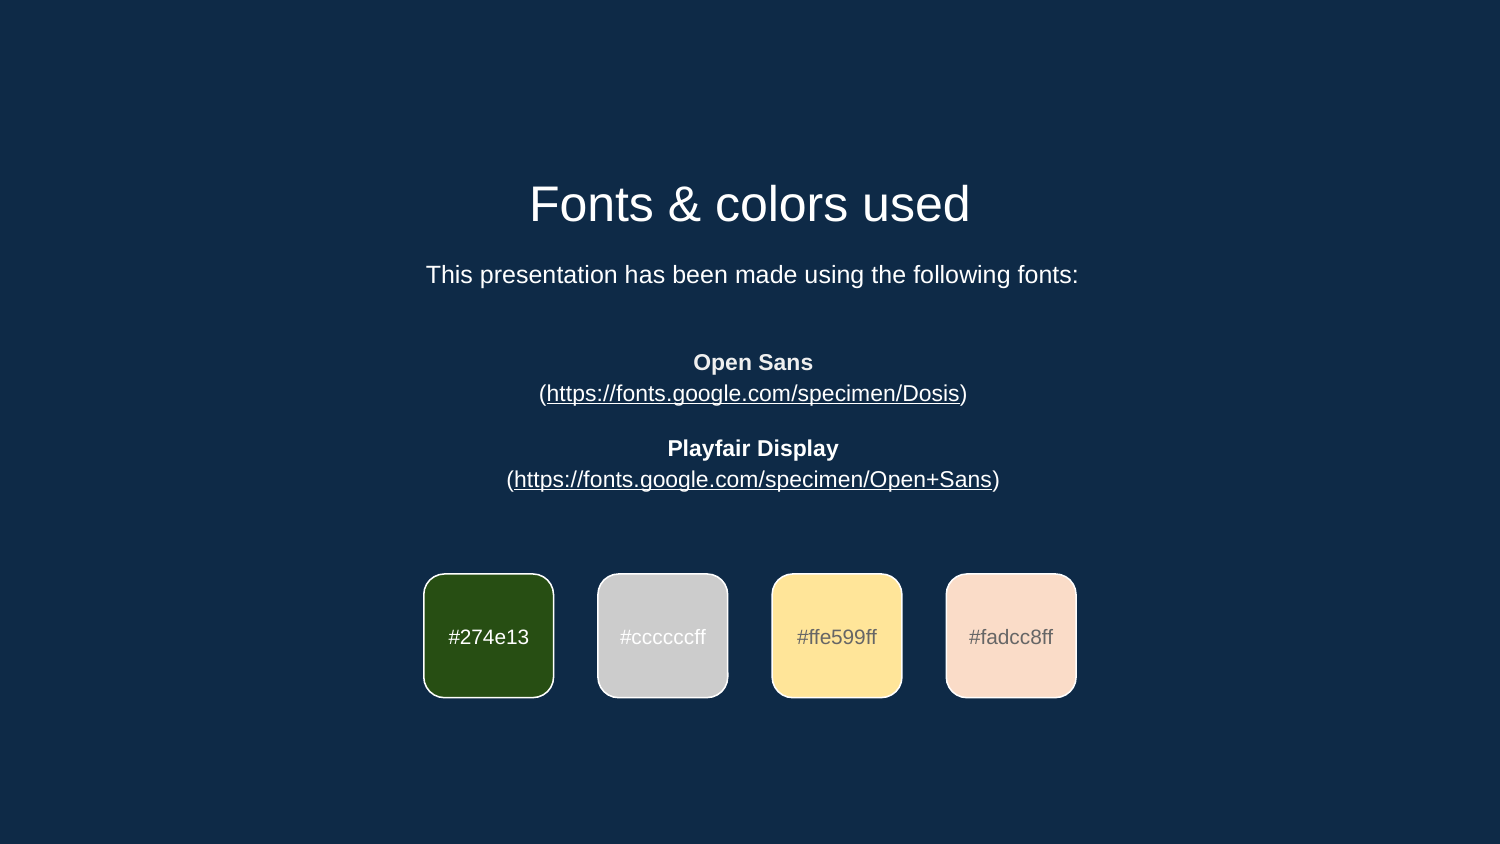

Fonts & colors used
This presentation has been made using the following fonts:

Open Sans
(https://fonts.google.com/specimen/Dosis)

Playfair Display
(https://fonts.google.com/specimen/Open+Sans)

#274e13
#ccccccff
#ffe599ff
#fadcc8ff